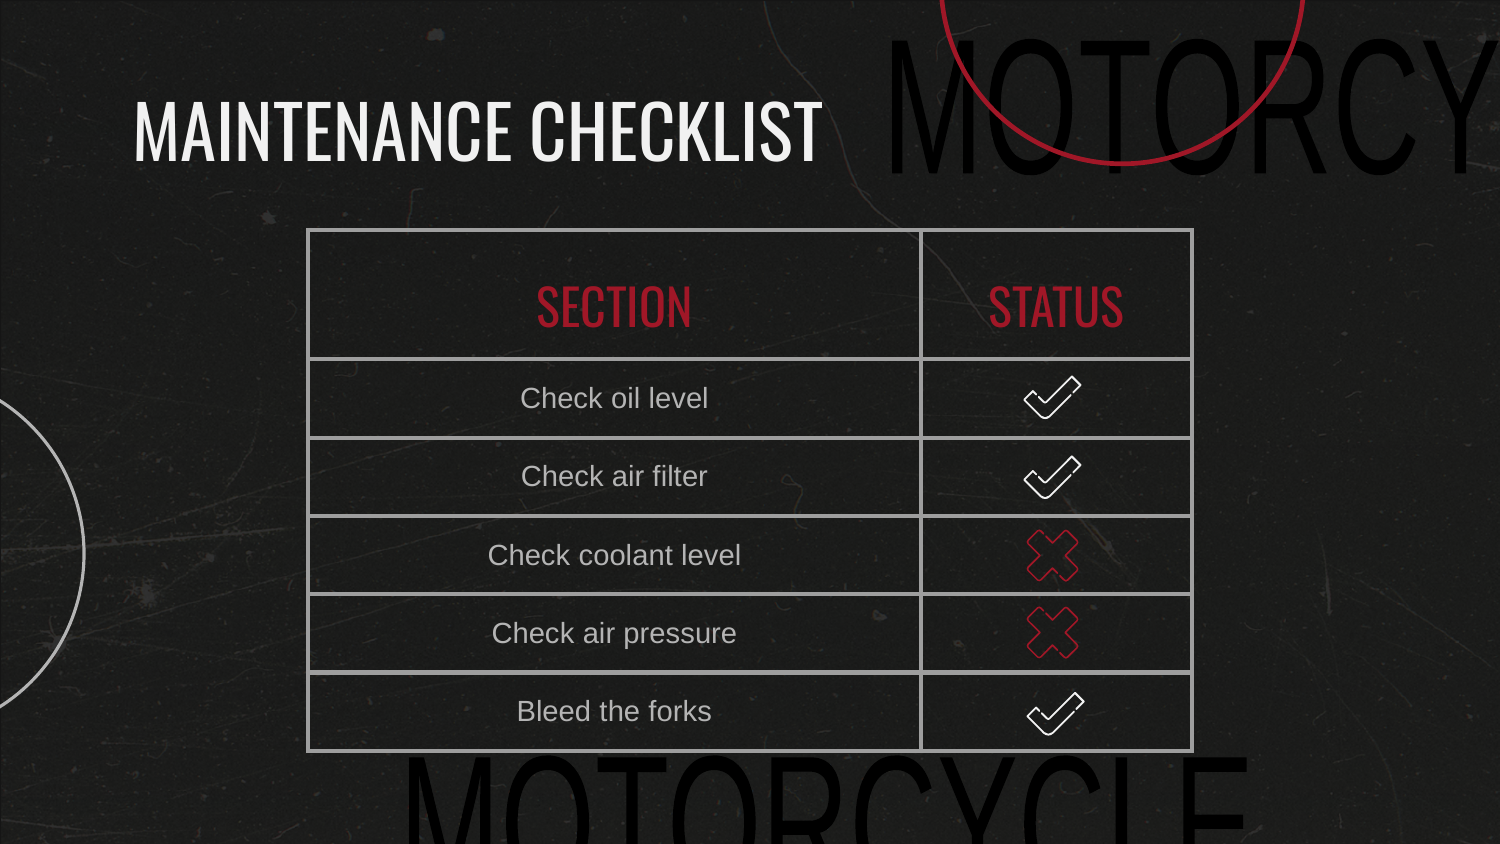

# MAINTENANCE CHECKLIST
| SECTION | STATUS |
| --- | --- |
| Check oil level |  |
| Check air filter |  |
| Check coolant level |  |
| Check air pressure |  |
| Bleed the forks |  |